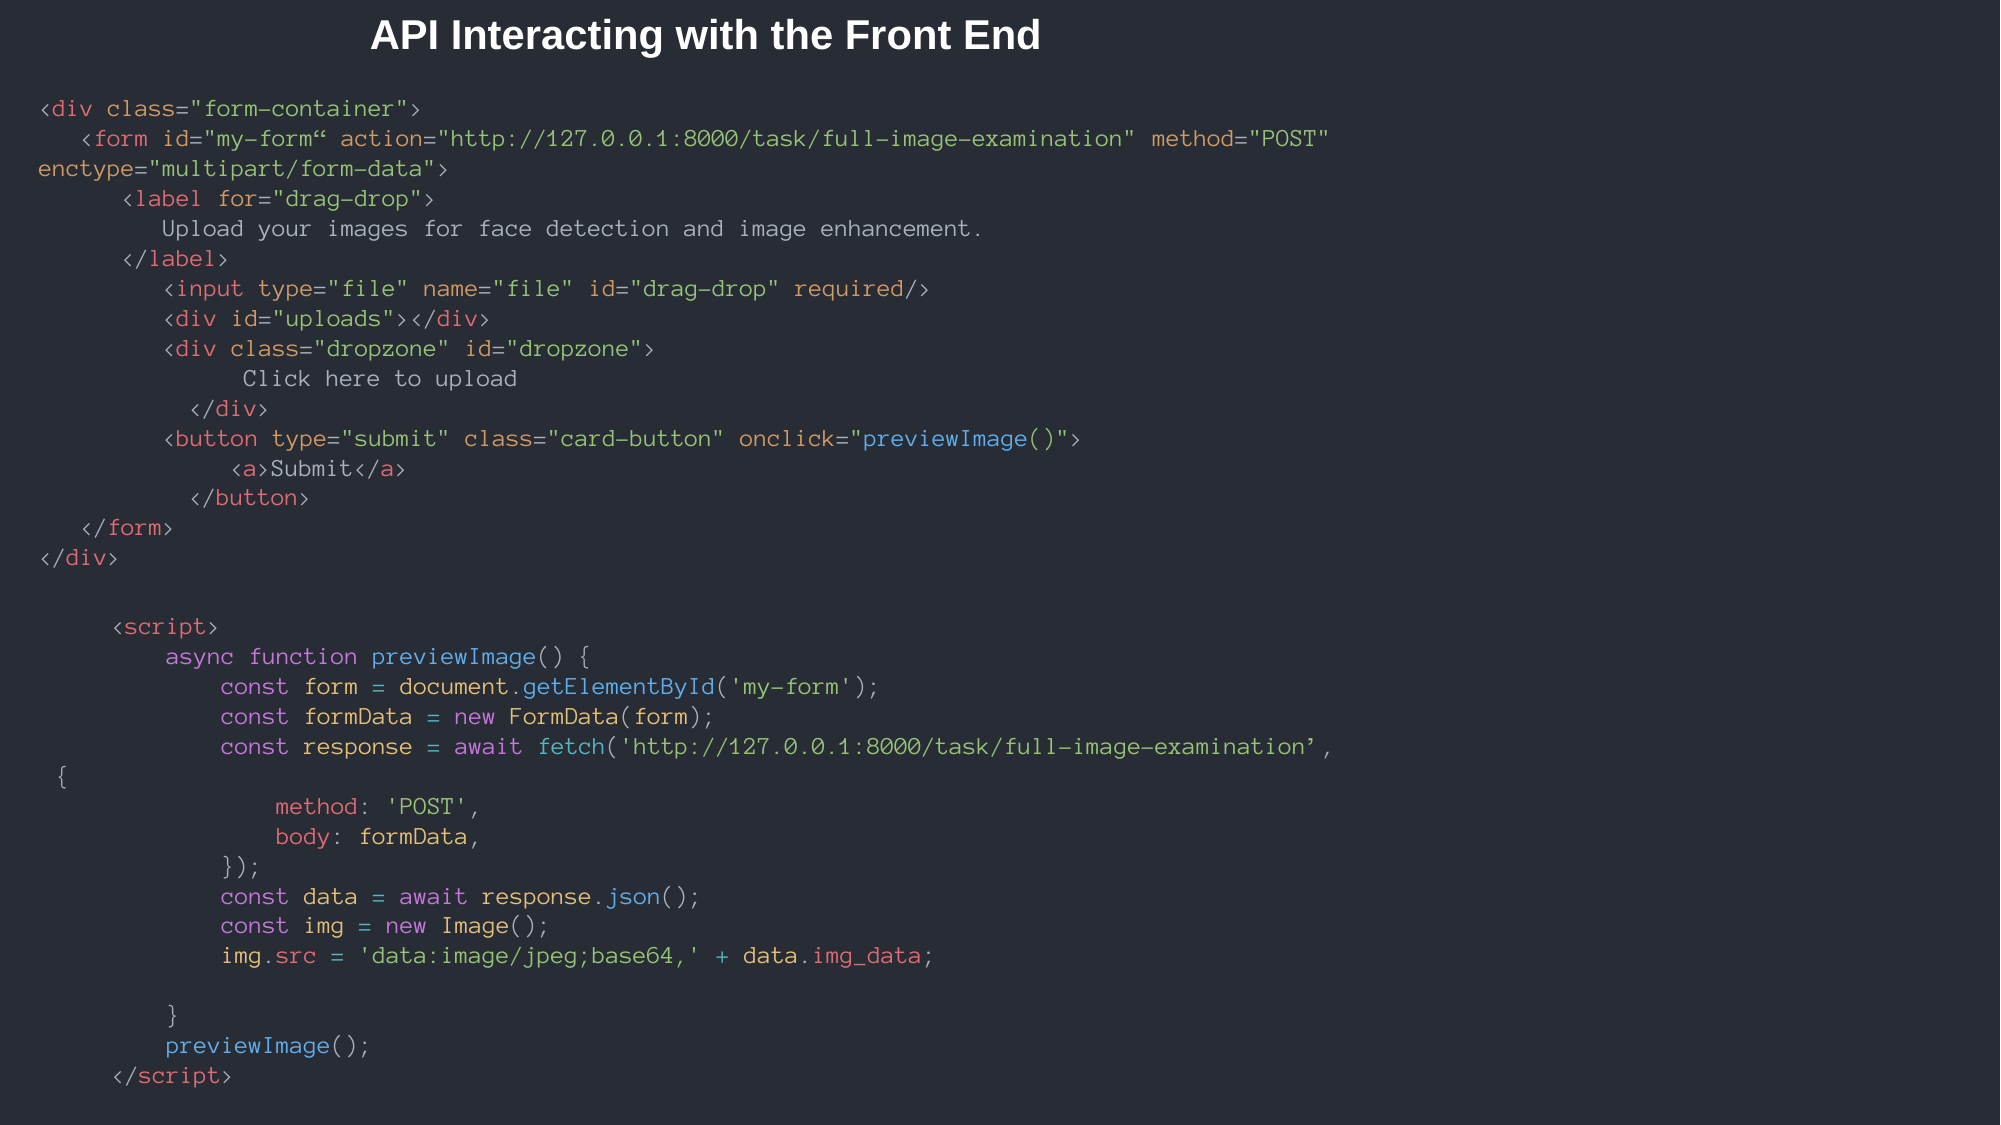

API Interacting with the Front End
<div class="form-container">
   <form id="my-form“ action="http://127.0.0.1:8000/task/full-image-examination" method="POST" enctype="multipart/form-data">
      <label for="drag-drop">
         Upload your images for face detection and image enhancement.
      </label>
         <input type="file" name="file" id="drag-drop" required/>
         <div id="uploads"></div>
         <div class="dropzone" id="dropzone">
	    Click here to upload
	</div>
         <button type="submit" class="card-button" onclick="previewImage()">
	   <a>Submit</a>
	</button>
   </form>
</div>
        <script>
            async function previewImage() {
                const form = document.getElementById('my-form');
                const formData = new FormData(form);
                const response = await fetch('http://127.0.0.1:8000/task/full-image-examination’, 	     {
                    method: 'POST',
                    body: formData,
                });
                const data = await response.json();
                const img = new Image();
                img.src = 'data:image/jpeg;base64,' + data.img_data;

            }
            previewImage();
        </script>